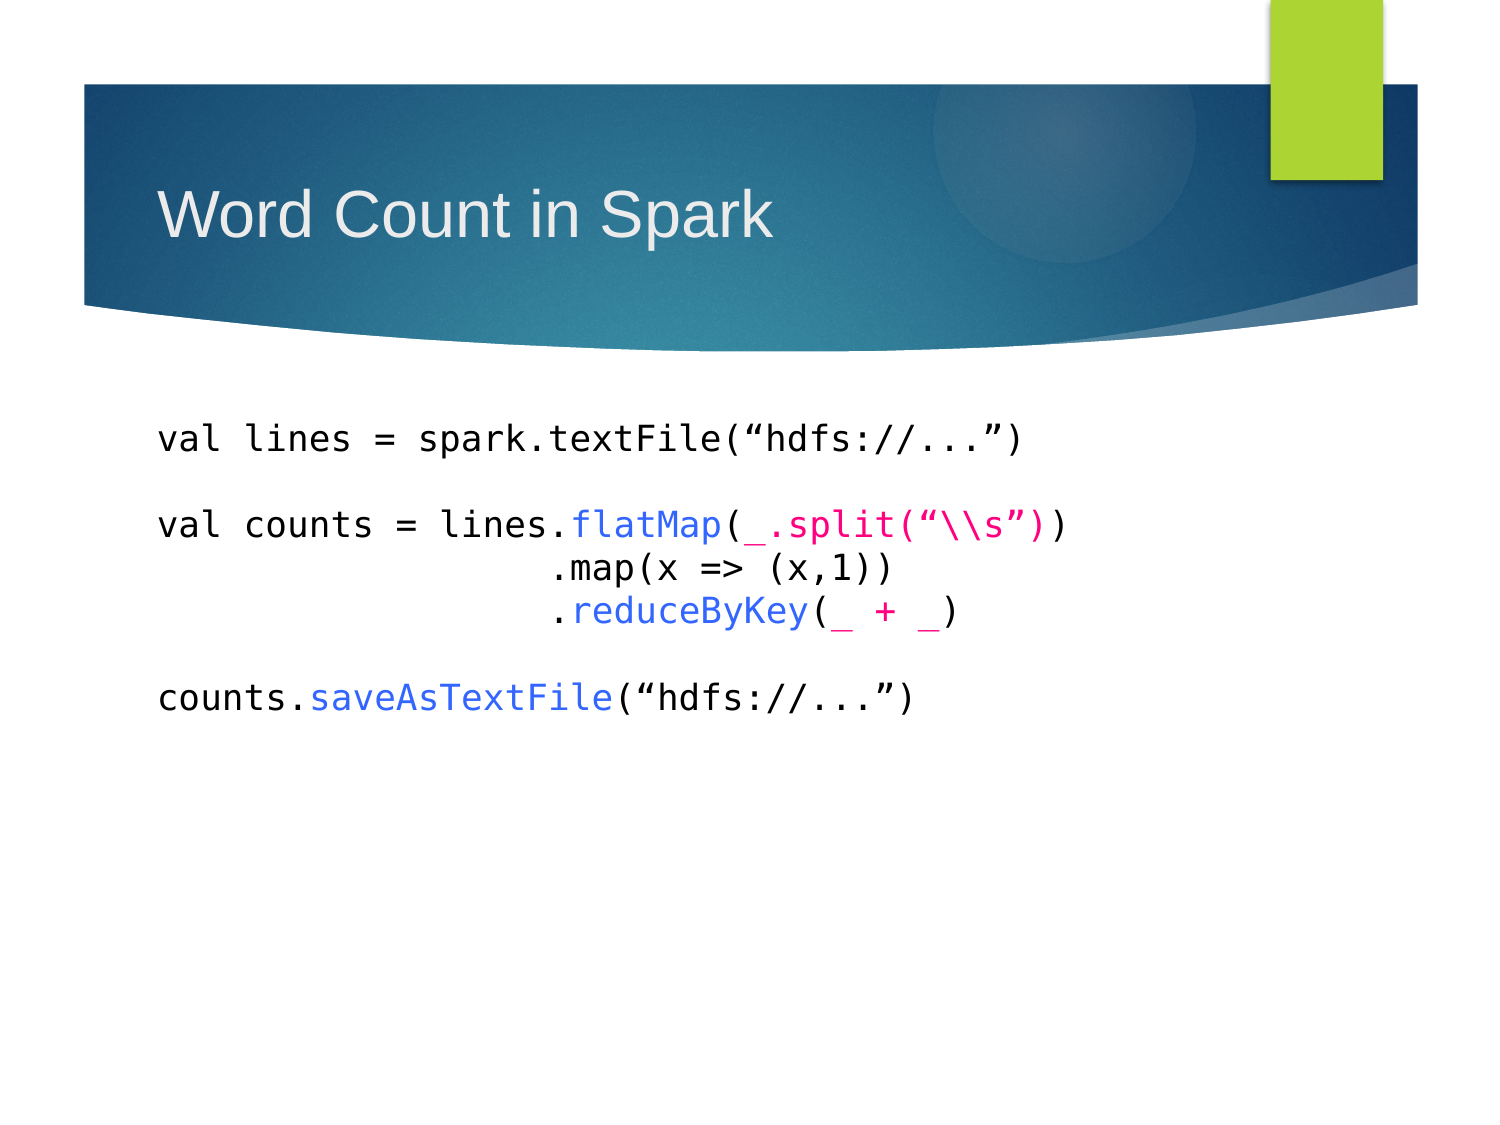

# Word Count in Spark
val lines = spark.textFile(“hdfs://...”)

val counts = lines.flatMap(_.split(“\\s”))
                  .map(x => (x,1))
                  .reduceByKey(_ + _)

counts.saveAsTextFile(“hdfs://...”)